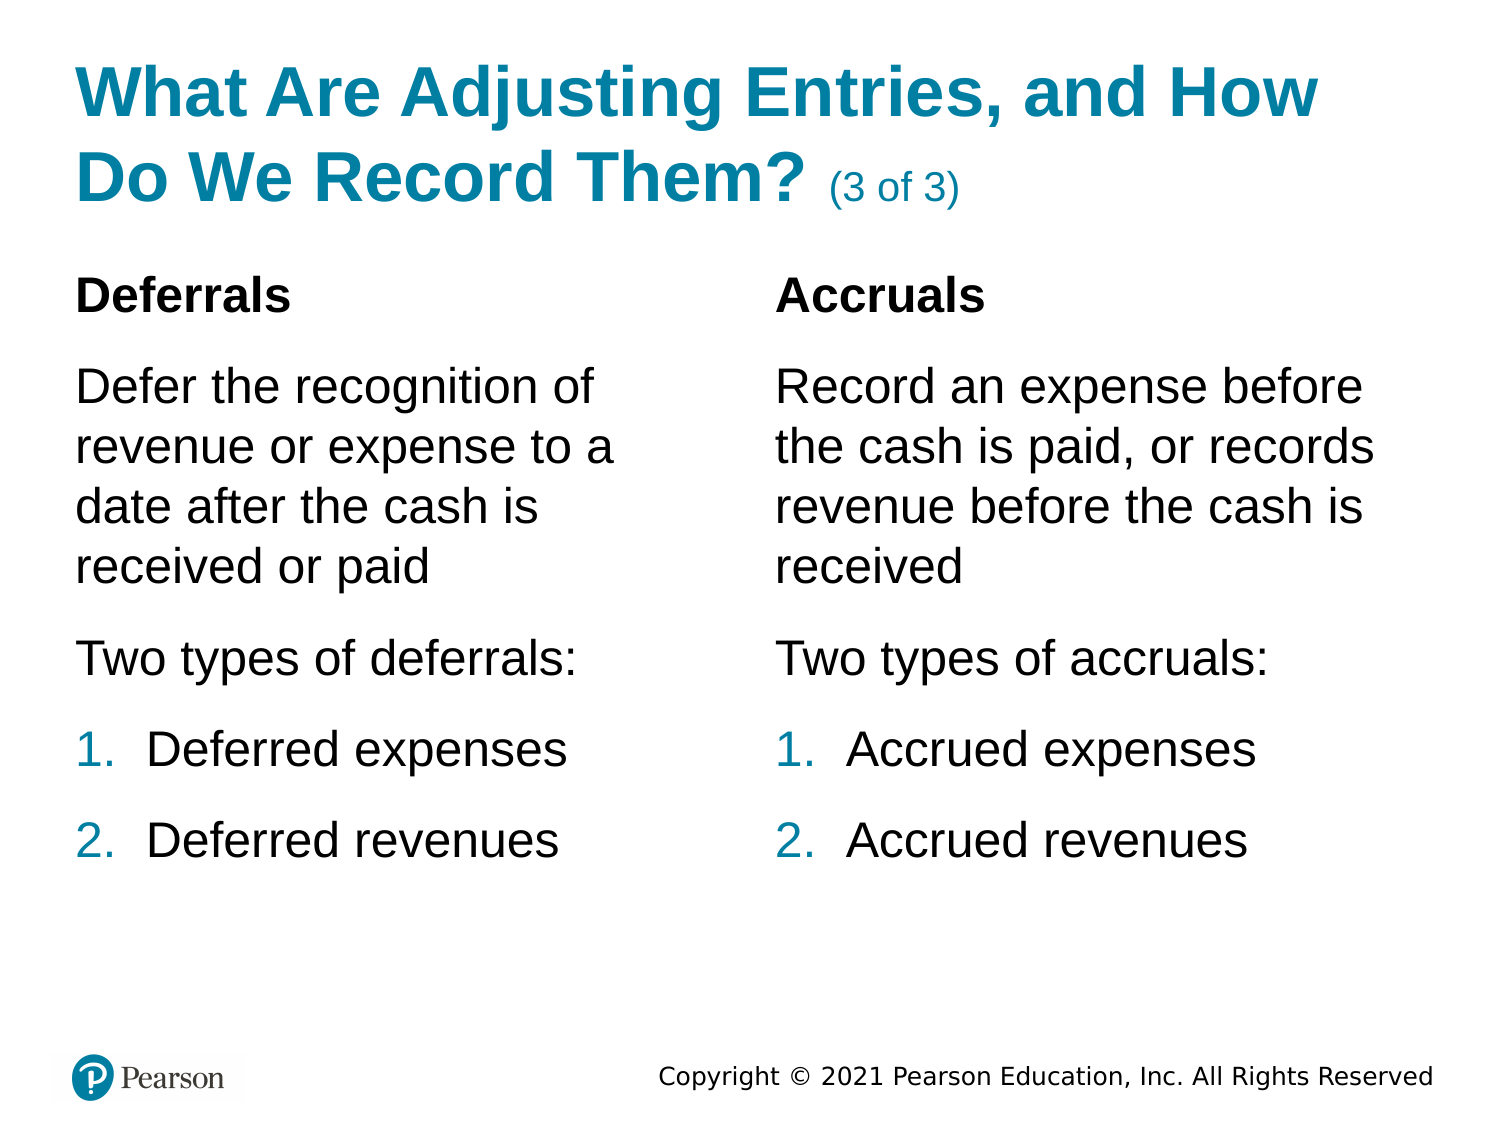

# What Are Adjusting Entries, and How Do We Record Them? (3 of 3)
Deferrals
Defer the recognition of revenue or expense to a date after the cash is received or paid
Two types of deferrals:
Deferred expenses
Deferred revenues
Accruals
Record an expense before the cash is paid, or records revenue before the cash is received
Two types of accruals:
Accrued expenses
Accrued revenues